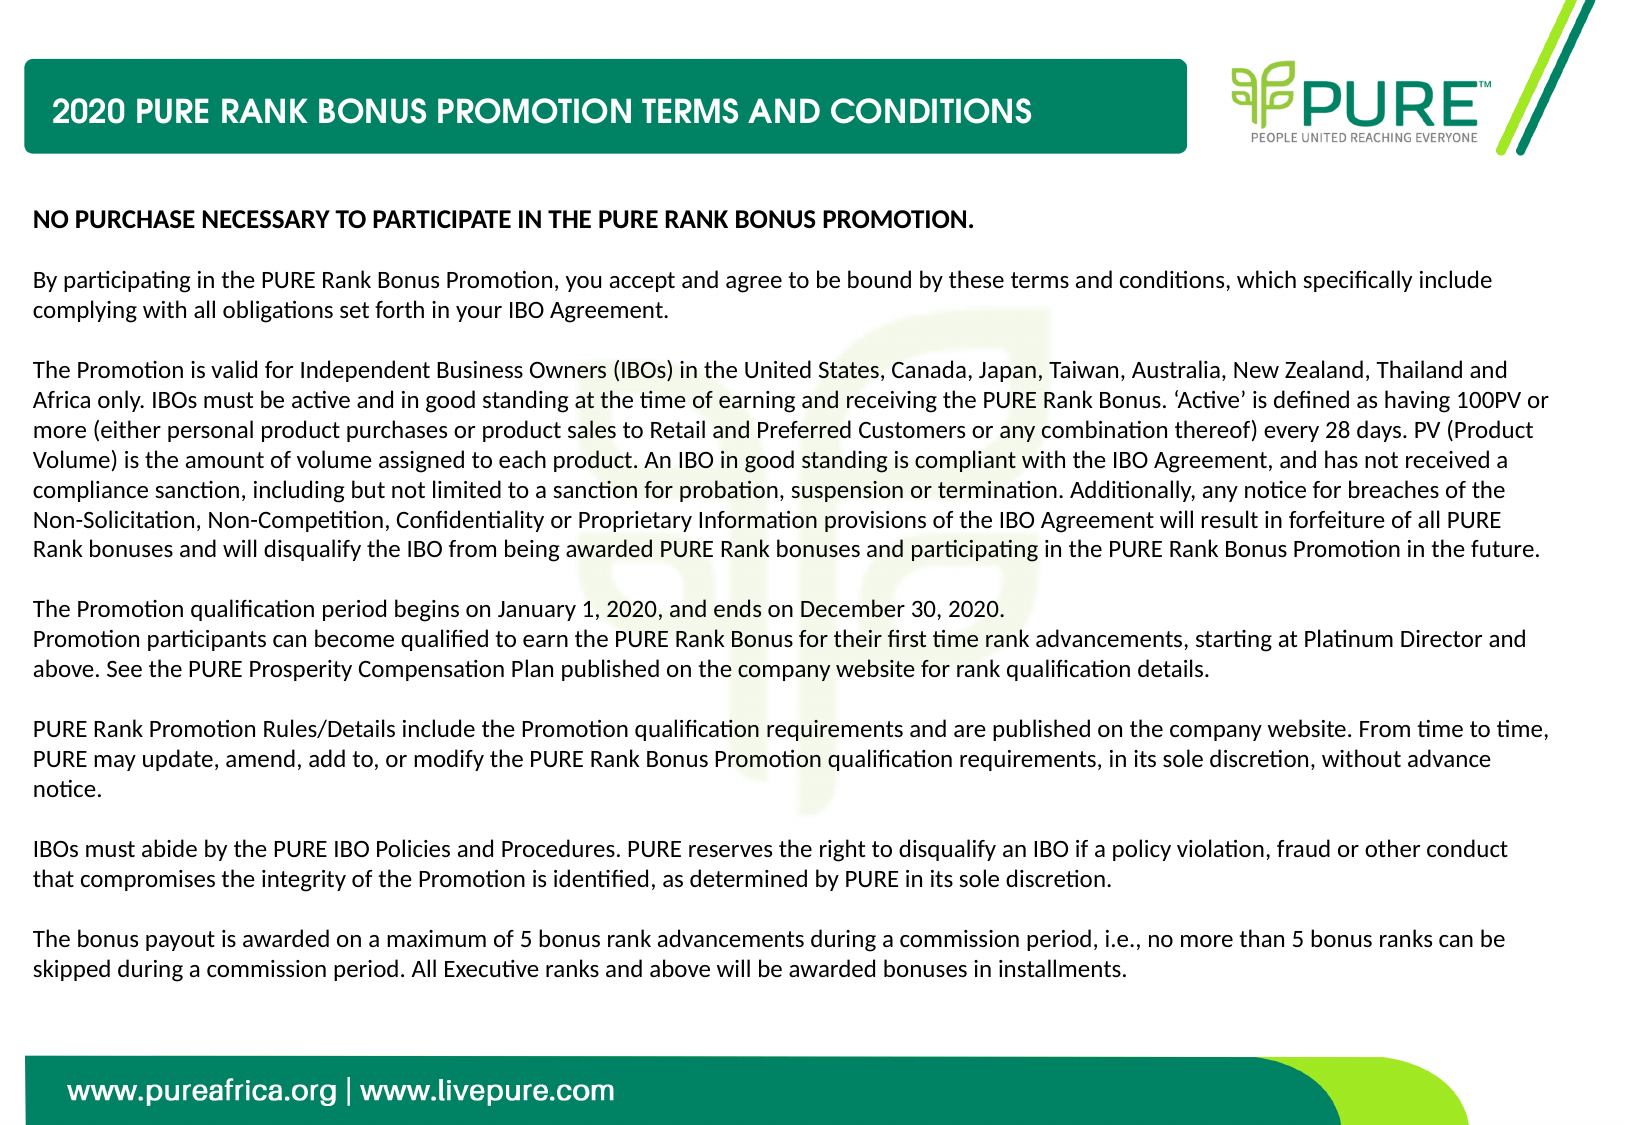

# 2020 PURE RANK BONUS PROMOTION TERMS AND CONDITIONS
NO PURCHASE NECESSARY TO PARTICIPATE IN THE PURE RANK BONUS PROMOTION.

By participating in the PURE Rank Bonus Promotion, you accept and agree to be bound by these terms and conditions, which specifically include complying with all obligations set forth in your IBO Agreement.

The Promotion is valid for Independent Business Owners (IBOs) in the United States, Canada, Japan, Taiwan, Australia, New Zealand, Thailand and Africa only. IBOs must be active and in good standing at the time of earning and receiving the PURE Rank Bonus. ‘Active’ is defined as having 100PV or more (either personal product purchases or product sales to Retail and Preferred Customers or any combination thereof) every 28 days. PV (Product Volume) is the amount of volume assigned to each product. An IBO in good standing is compliant with the IBO Agreement, and has not received a compliance sanction, including but not limited to a sanction for probation, suspension or termination. Additionally, any notice for breaches of the Non-Solicitation, Non-Competition, Confidentiality or Proprietary Information provisions of the IBO Agreement will result in forfeiture of all PURE Rank bonuses and will disqualify the IBO from being awarded PURE Rank bonuses and participating in the PURE Rank Bonus Promotion in the future.

The Promotion qualification period begins on January 1, 2020, and ends on December 30, 2020.
Promotion participants can become qualified to earn the PURE Rank Bonus for their first time rank advancements, starting at Platinum Director and above. See the PURE Prosperity Compensation Plan published on the company website for rank qualification details.

PURE Rank Promotion Rules/Details include the Promotion qualification requirements and are published on the company website. From time to time, PURE may update, amend, add to, or modify the PURE Rank Bonus Promotion qualification requirements, in its sole discretion, without advance notice.

IBOs must abide by the PURE IBO Policies and Procedures. PURE reserves the right to disqualify an IBO if a policy violation, fraud or other conduct that compromises the integrity of the Promotion is identified, as determined by PURE in its sole discretion.

The bonus payout is awarded on a maximum of 5 bonus rank advancements during a commission period, i.e., no more than 5 bonus ranks can be skipped during a commission period. All Executive ranks and above will be awarded bonuses in installments.